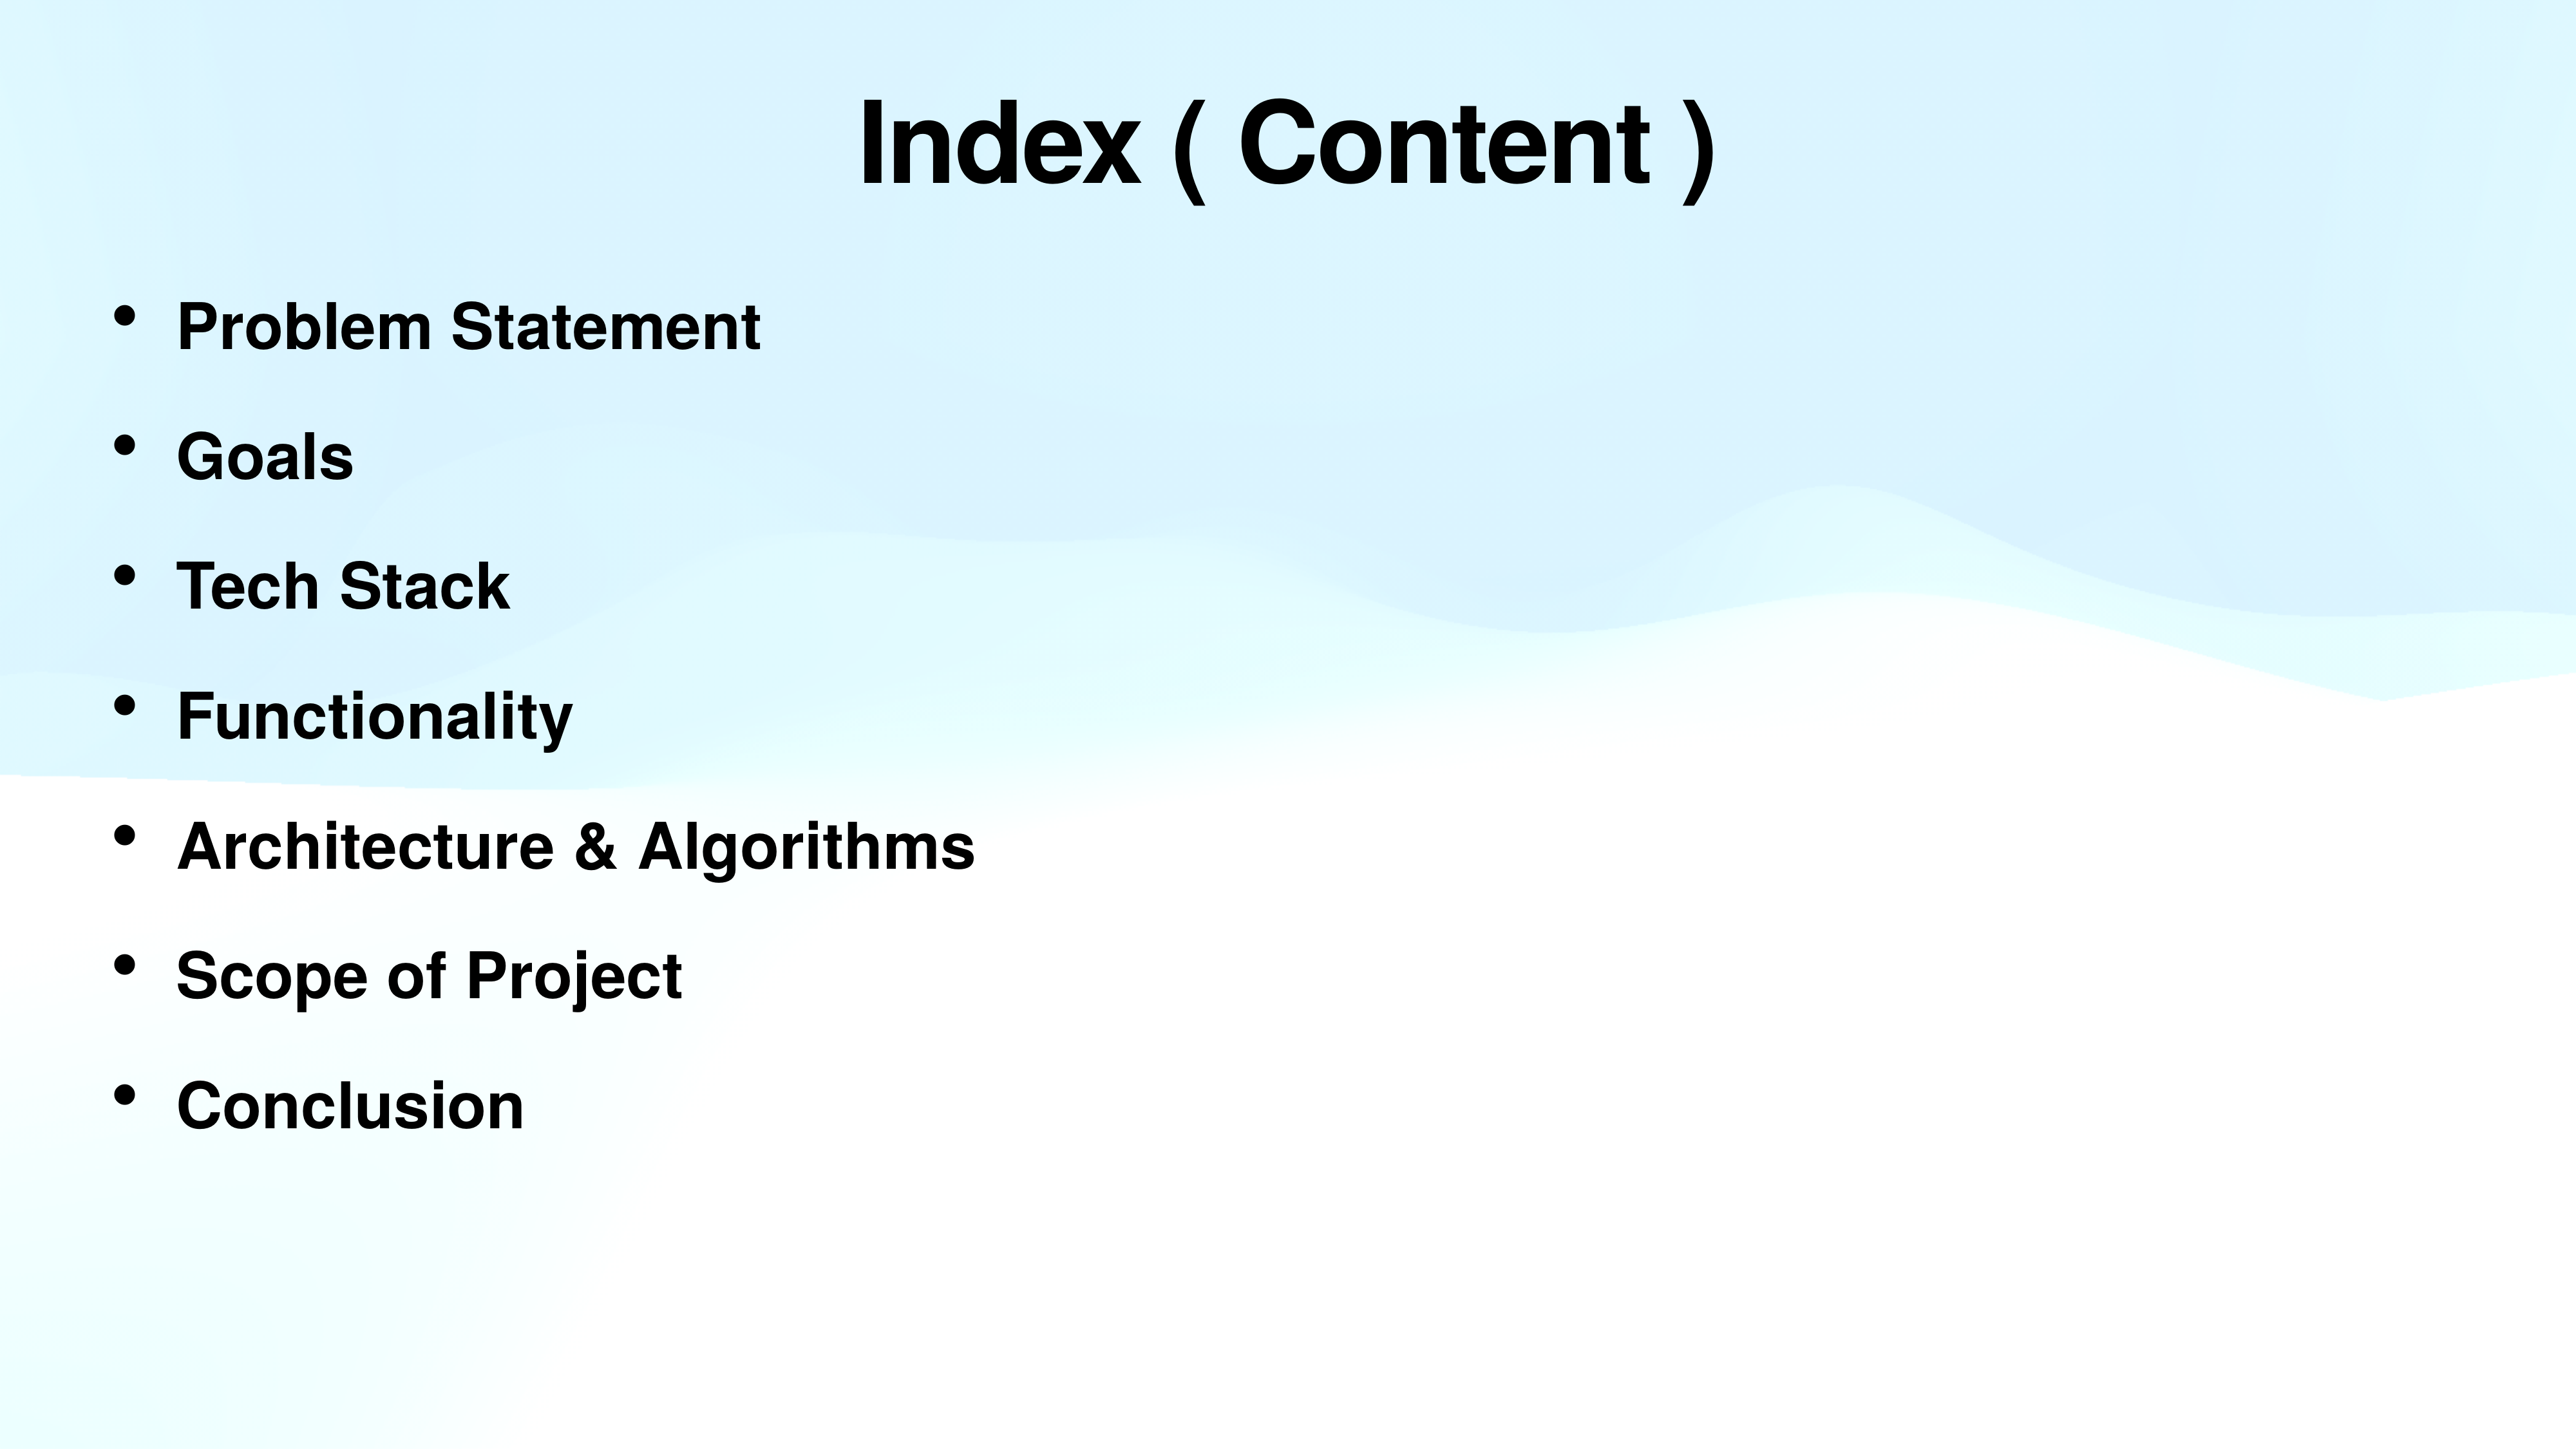

# Index ( Content )
Problem Statement
Goals
Tech Stack
Functionality
Architecture & Algorithms
Scope of Project
Conclusion